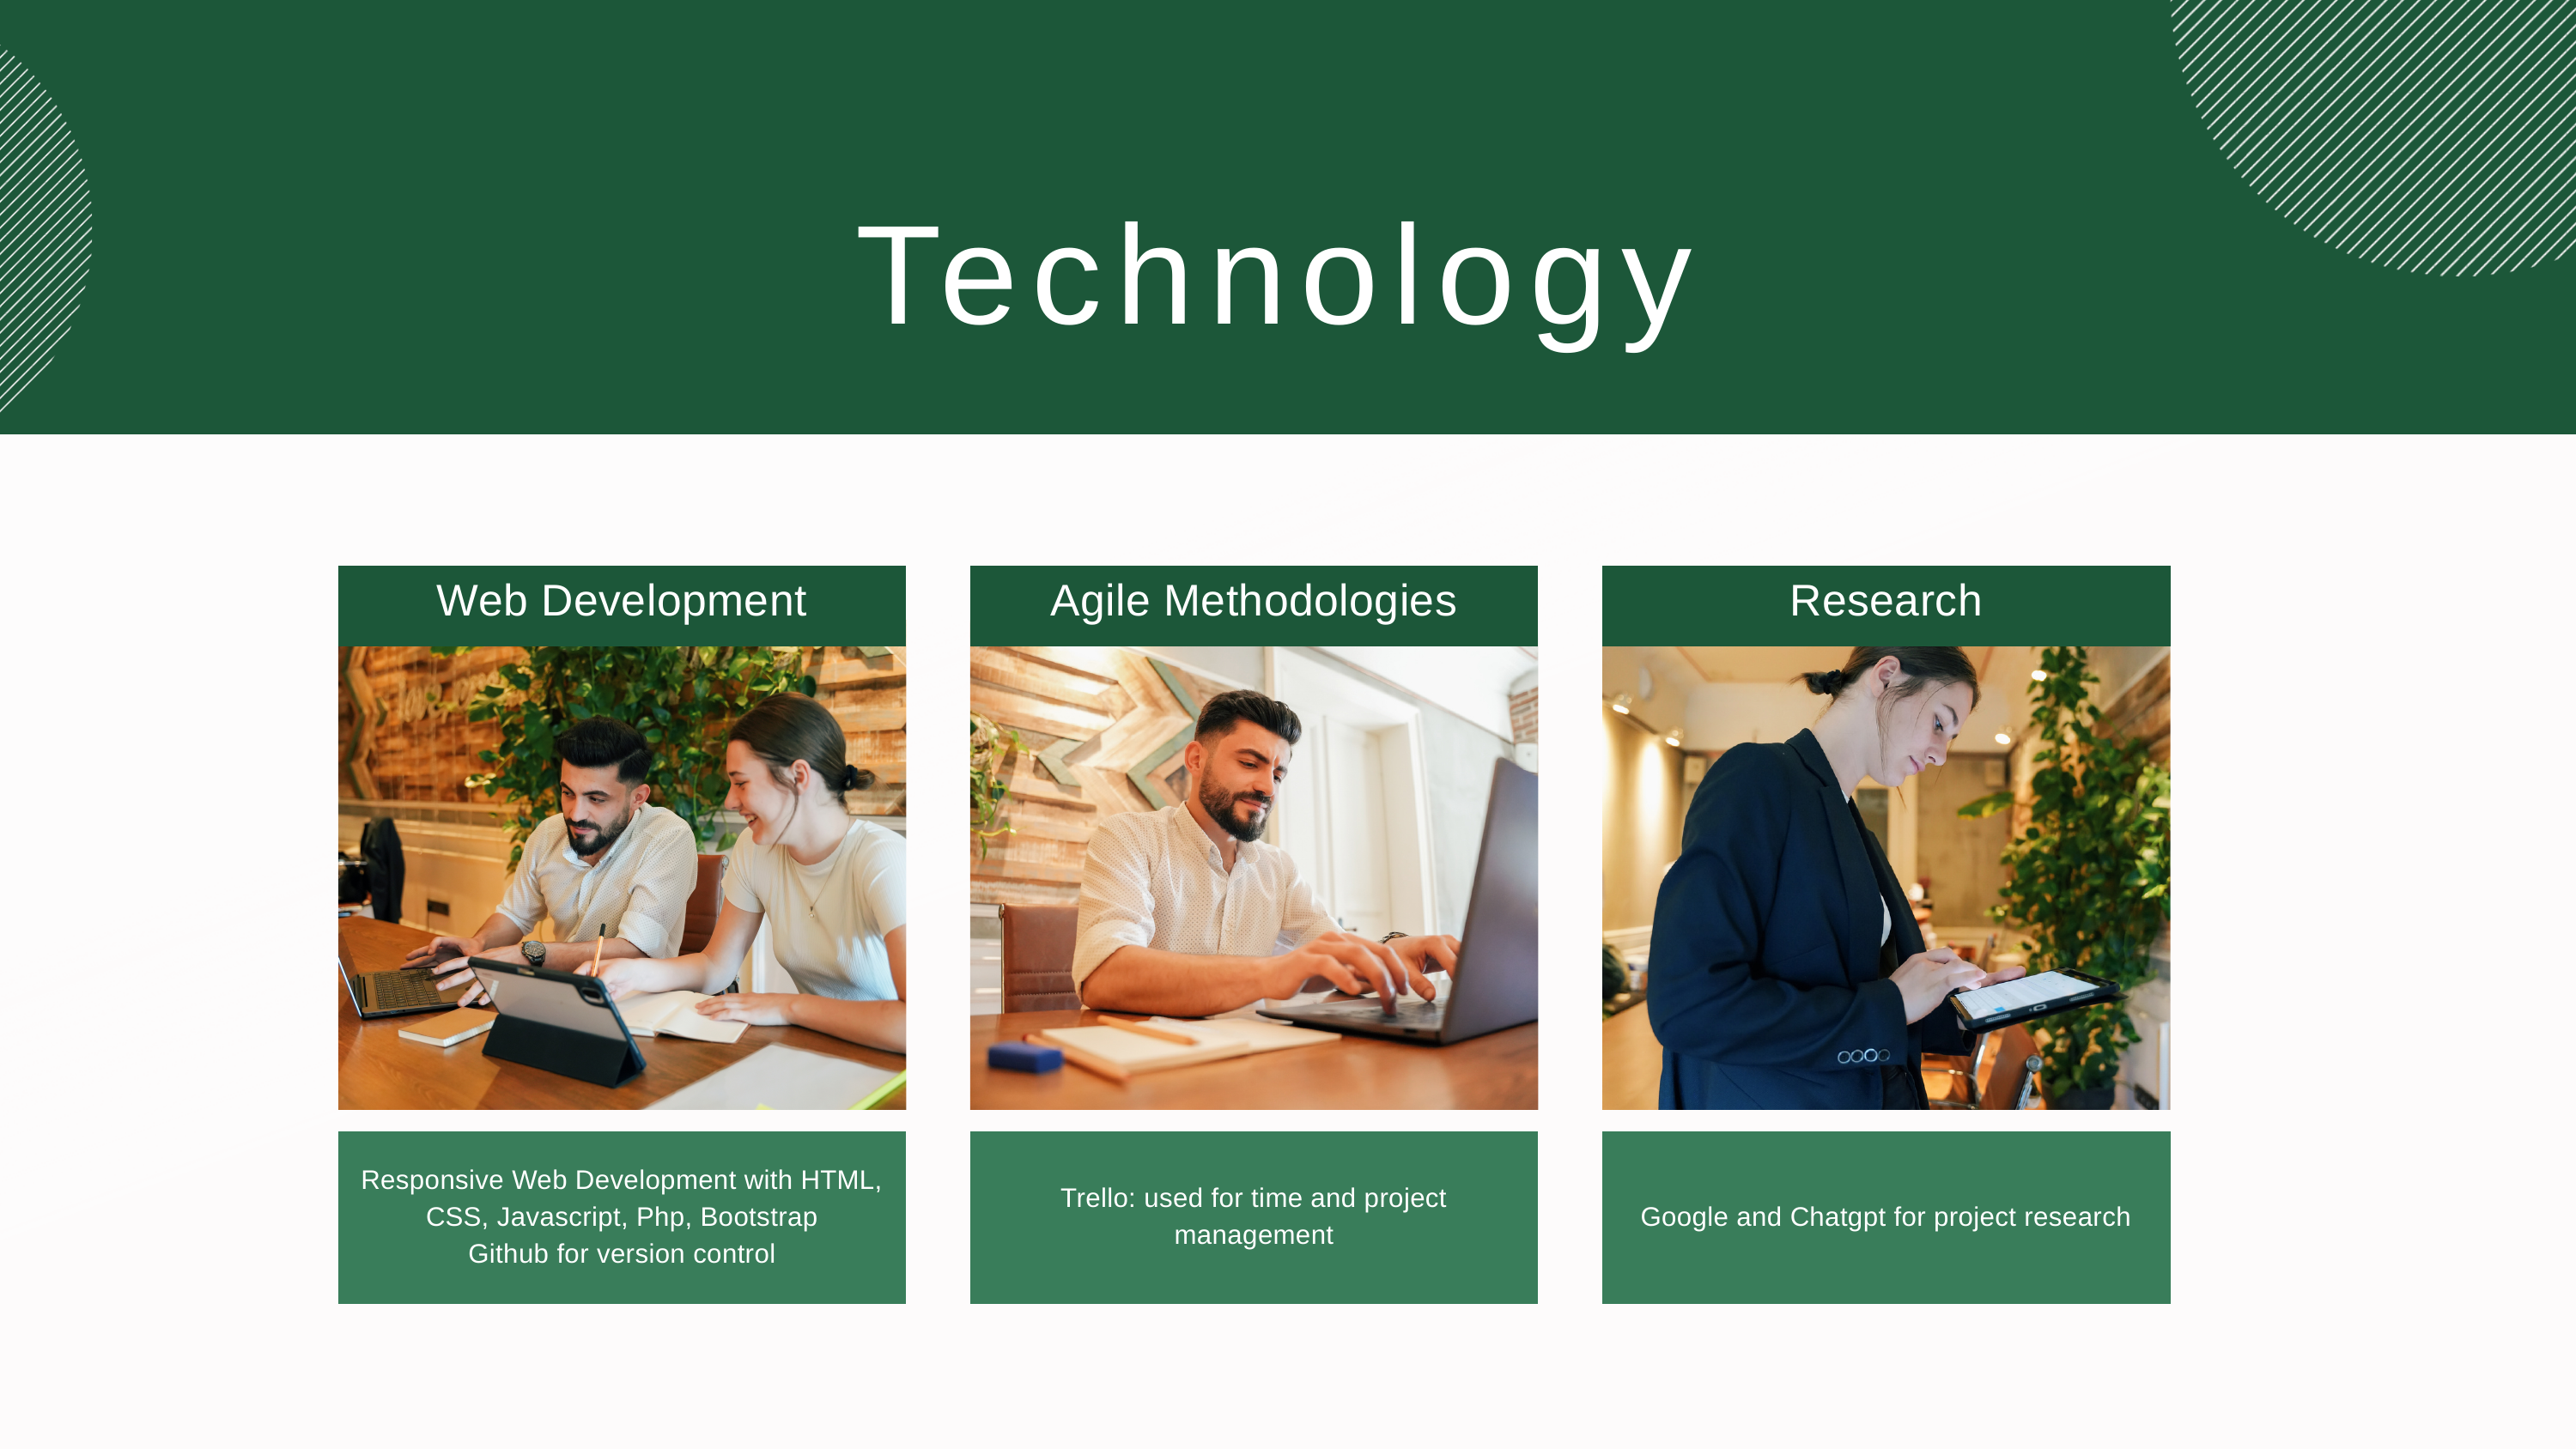

Technology

Web Development

Agile Methodologies

Research

Responsive Web Development with HTML, CSS, Javascript, Php, Bootstrap
Github for version control

Trello: used for time and project management

Google and Chatgpt for project research